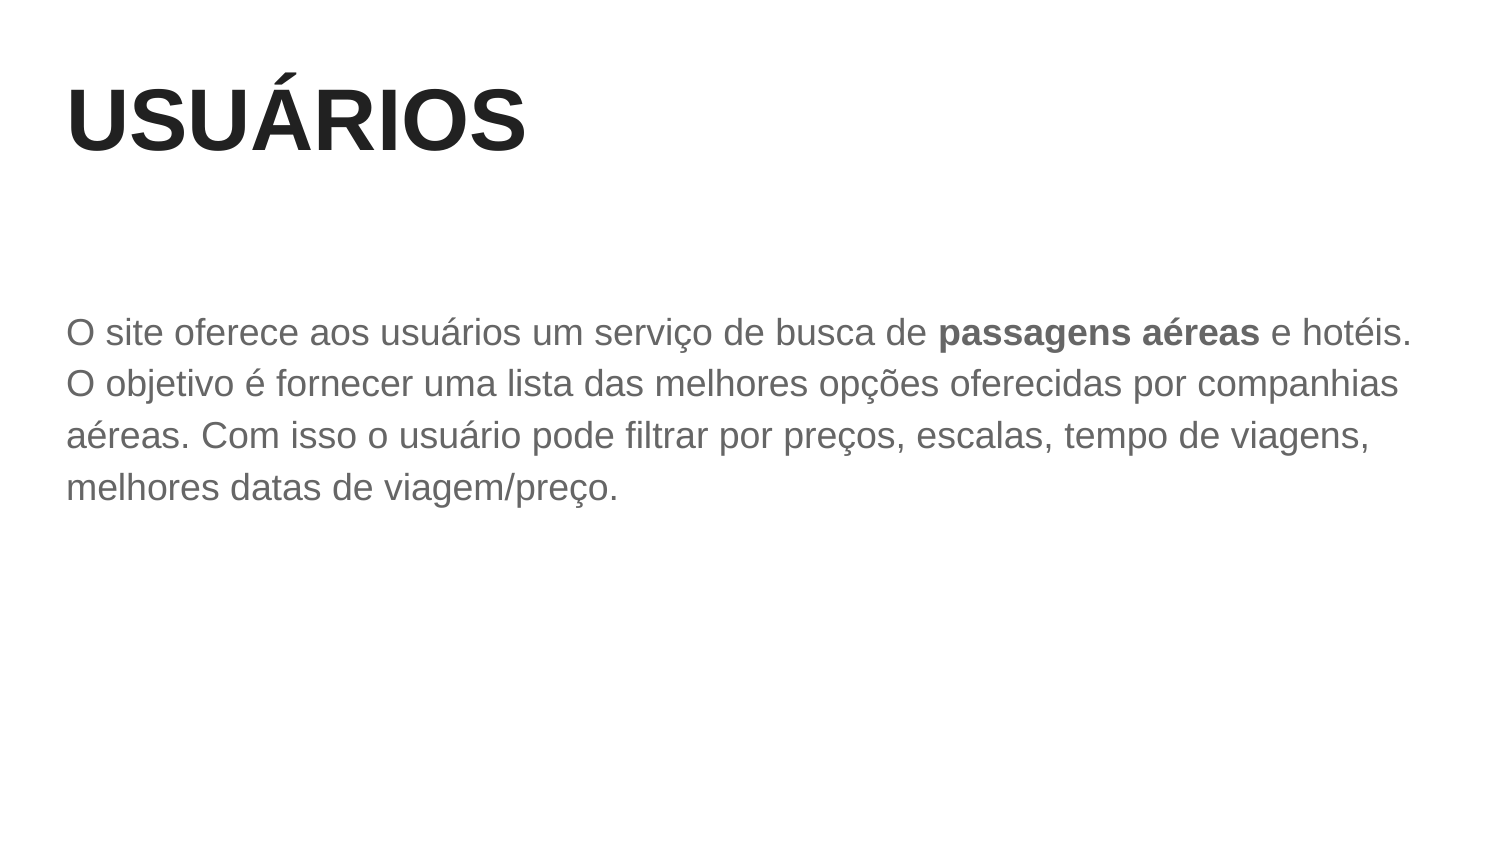

# USUÁRIOS
O site oferece aos usuários um serviço de busca de passagens aéreas e hotéis. O objetivo é fornecer uma lista das melhores opções oferecidas por companhias aéreas. Com isso o usuário pode filtrar por preços, escalas, tempo de viagens, melhores datas de viagem/preço.